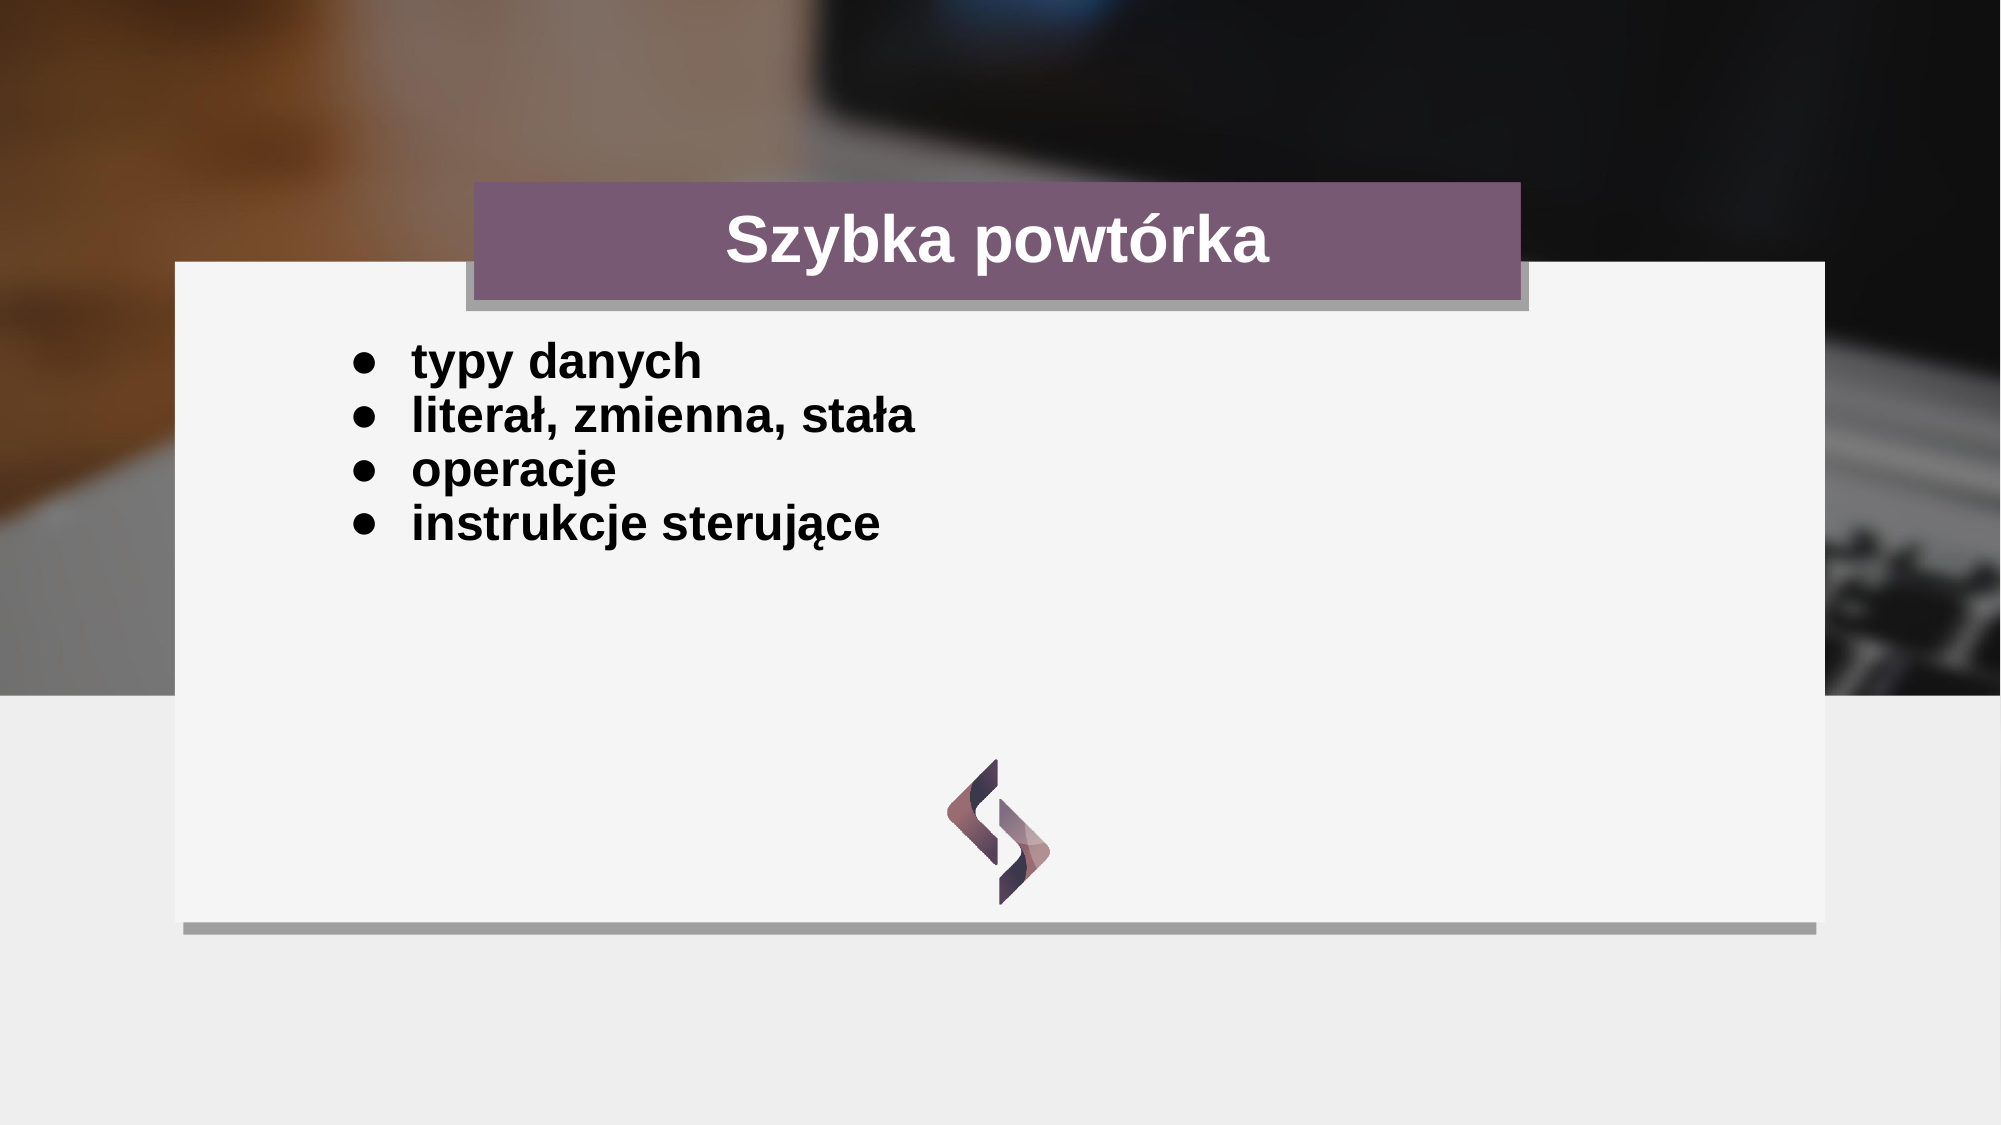

#
Szybka powtórka
typy danych
literał, zmienna, stała
operacje
instrukcje sterujące